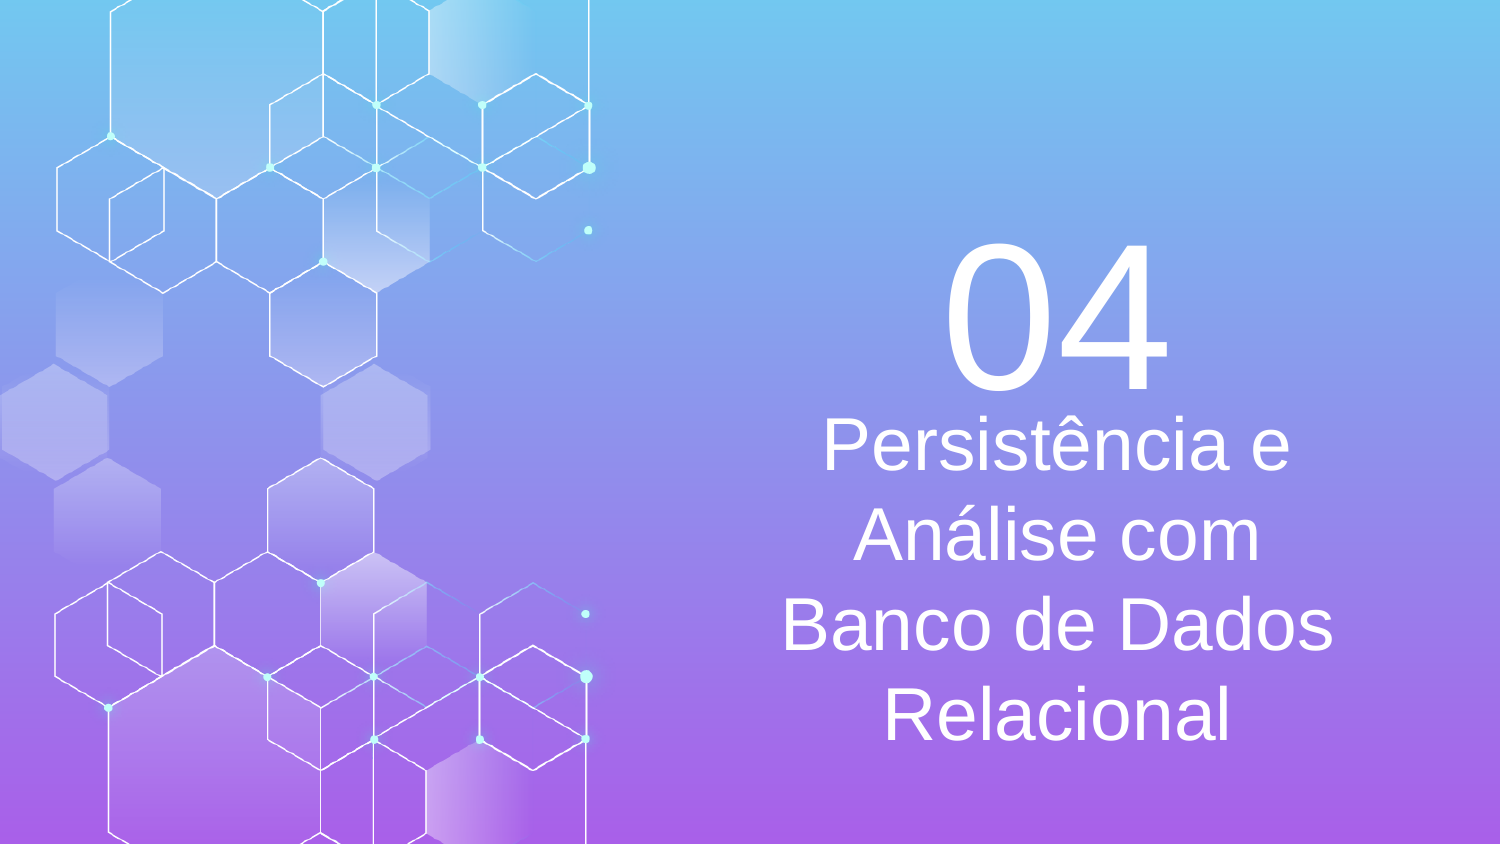

04
# Persistência e Análise com Banco de Dados Relacional